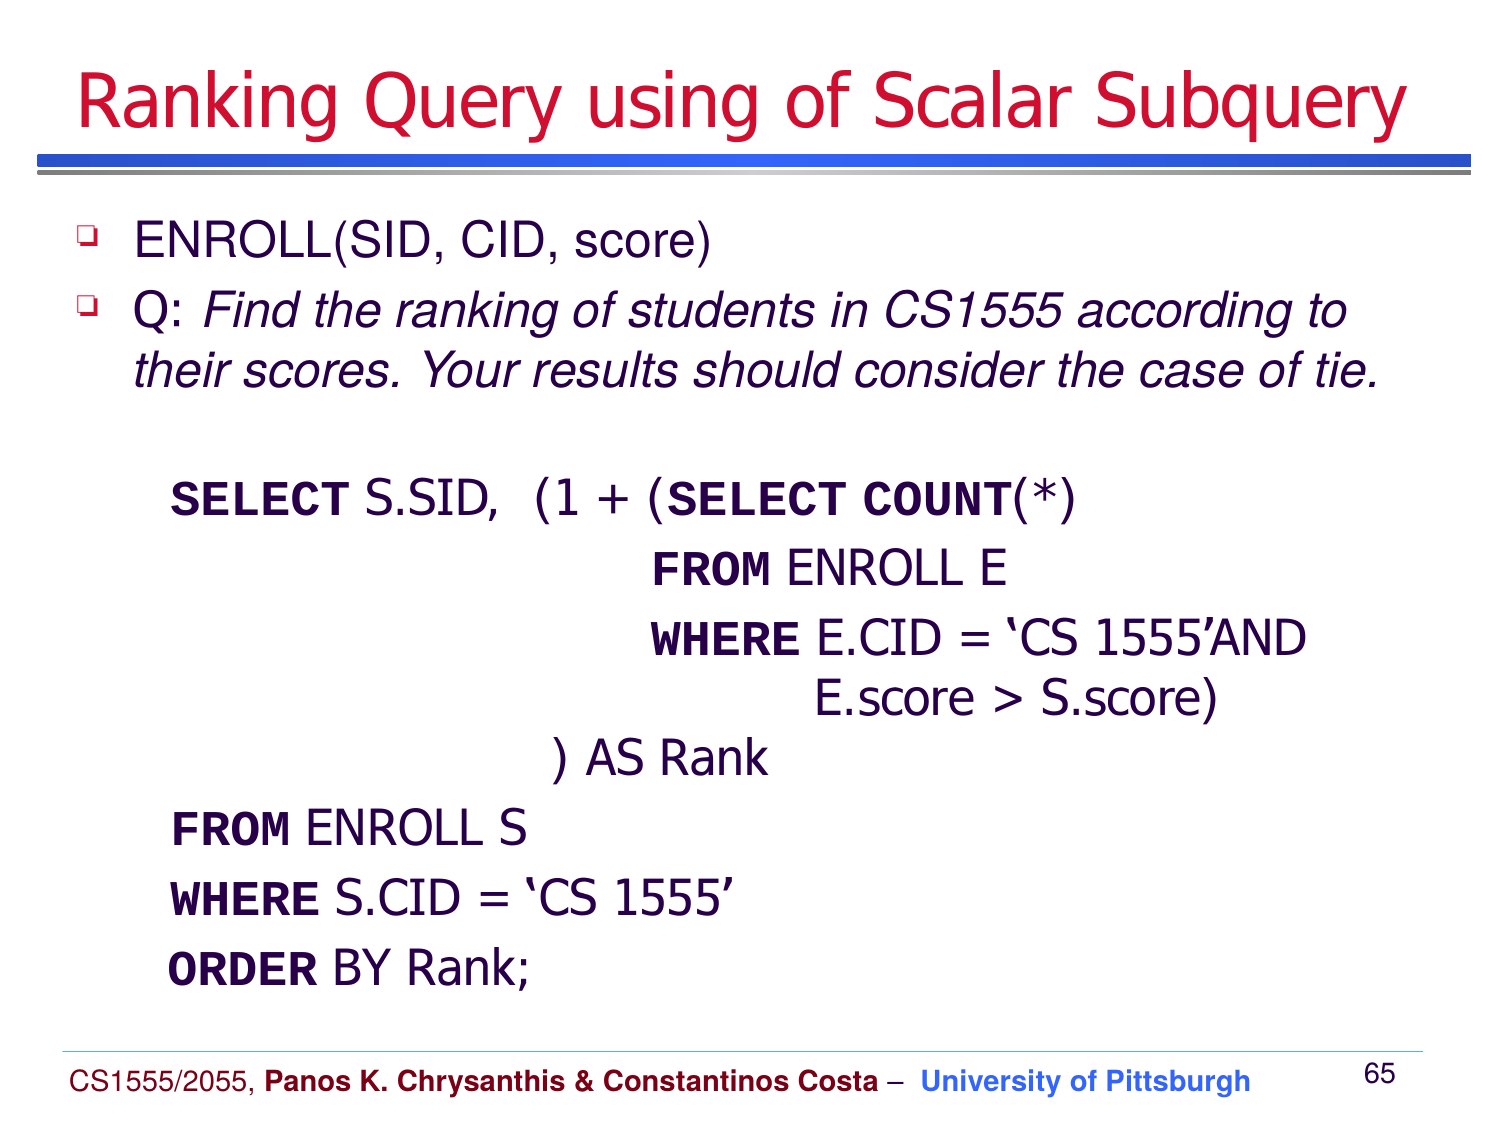

# Ranking Query using of Scalar Subquery
ENROLL(SID, CID, score)
Q: Find the ranking of students in CS1555 according to their scores. Your results should consider the case of tie.

      SELECT S.SID,  (1 + (SELECT COUNT(*)
                                     FROM ENROLL E
                                     WHERE E.CID = ‘CS 1555’AND
                                            E.score > S.score)
                           ) AS Rank
      FROM ENROLL S
      WHERE S.CID = ‘CS 1555’
   ORDER BY Rank;